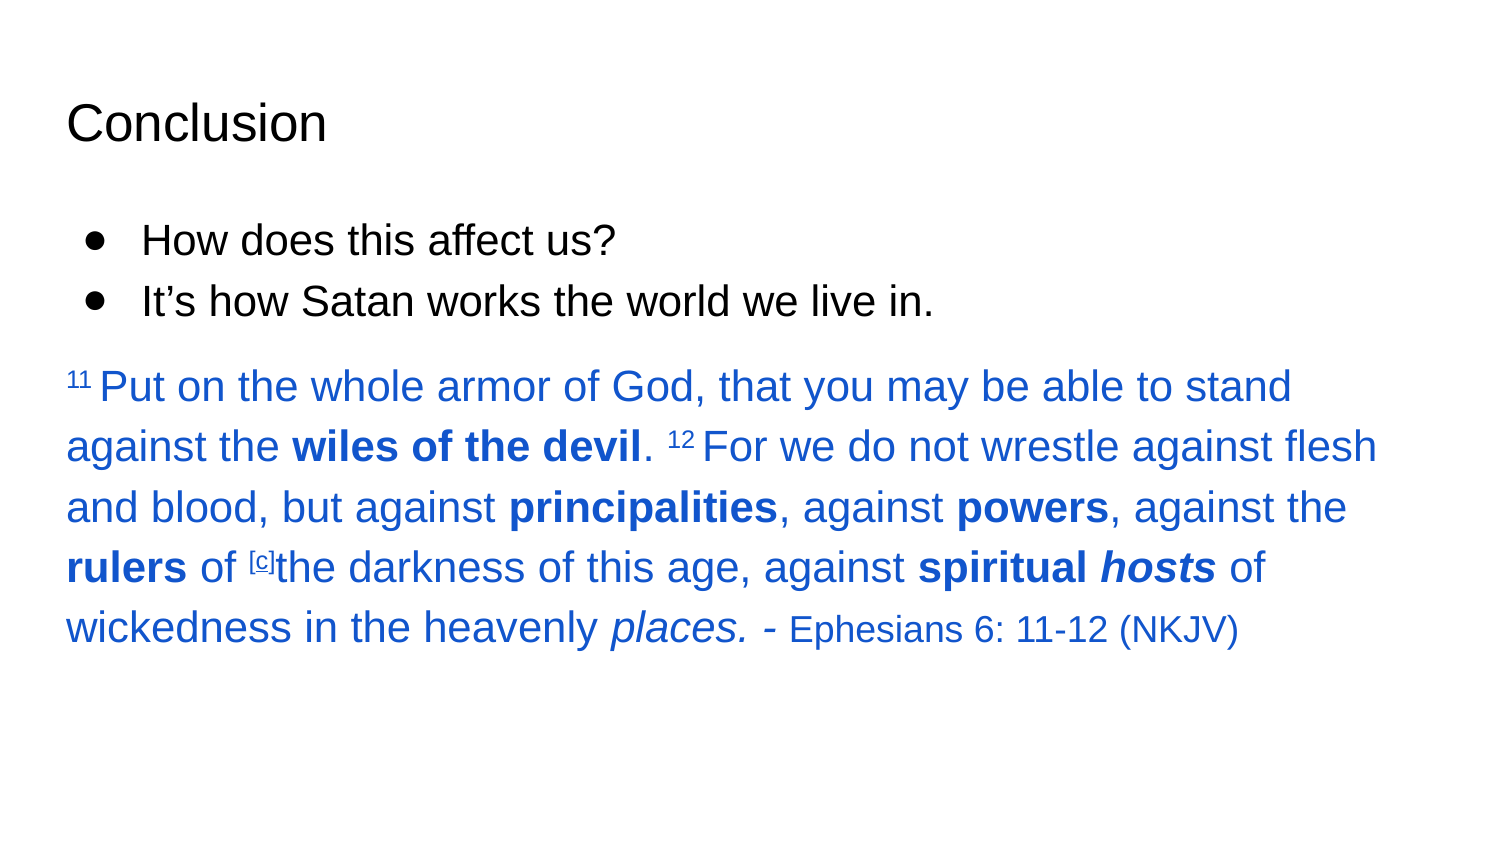

# Conclusion
How does this affect us?
It’s how Satan works the world we live in.
11 Put on the whole armor of God, that you may be able to stand against the wiles of the devil. 12 For we do not wrestle against flesh and blood, but against principalities, against powers, against the rulers of [c]the darkness of this age, against spiritual hosts of wickedness in the heavenly places. - Ephesians 6: 11-12 (NKJV)